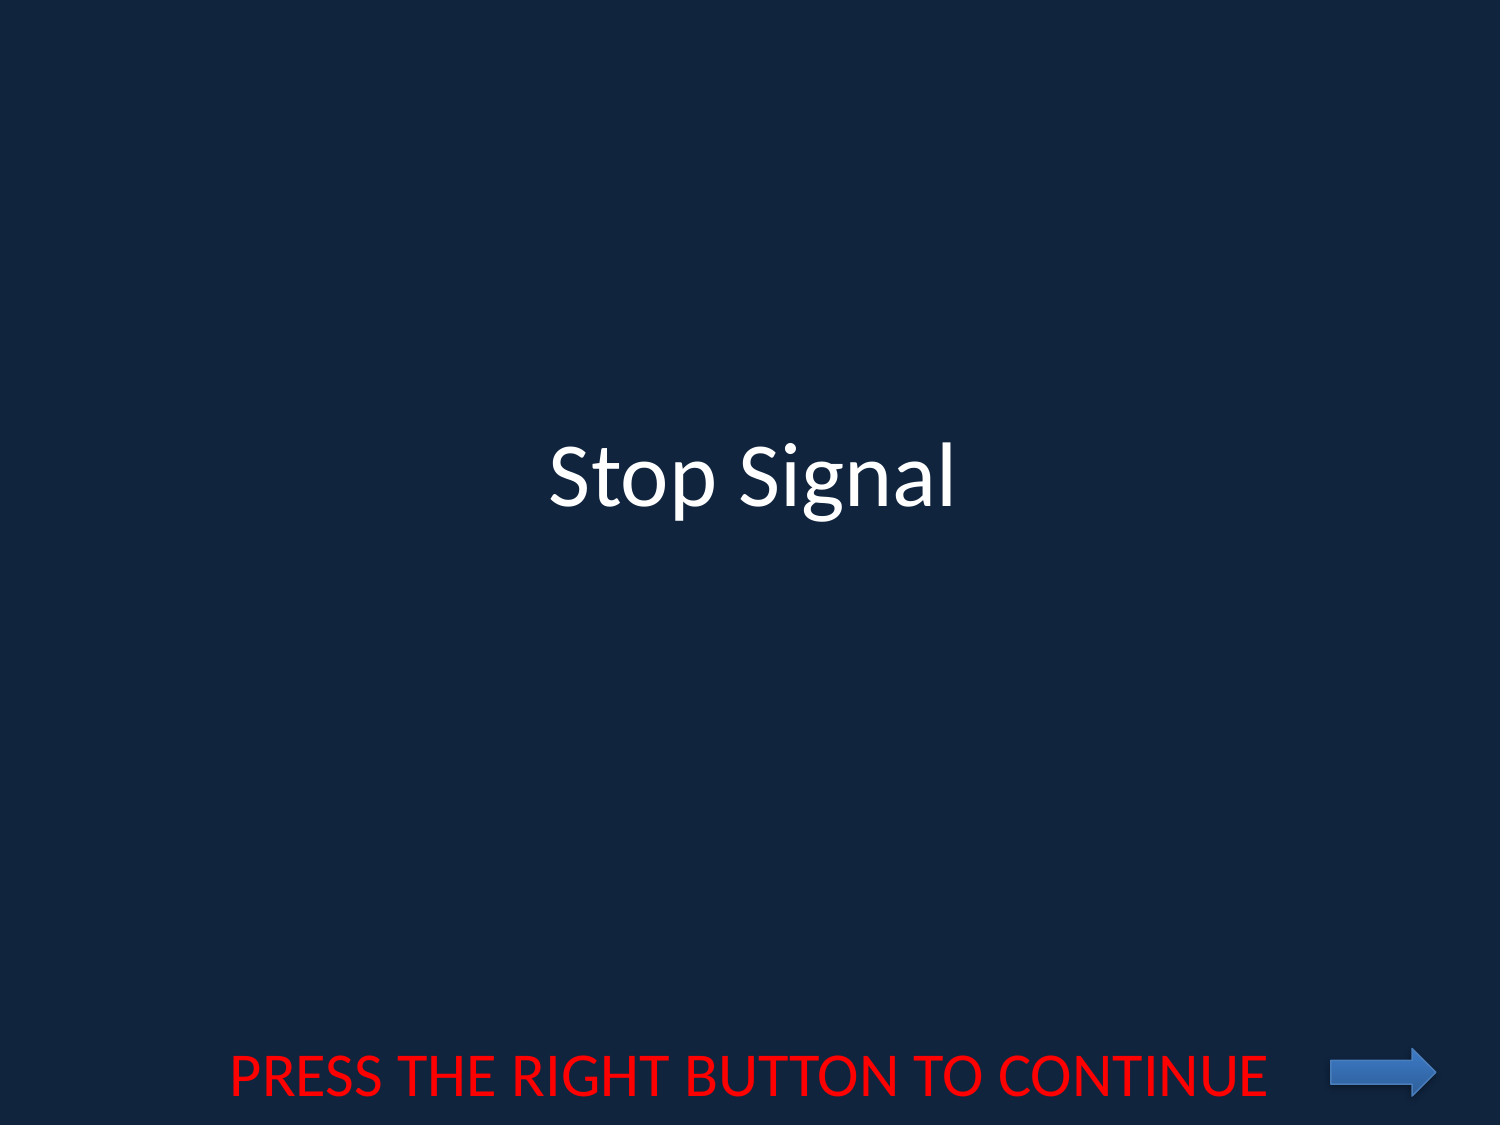

# Stop Signal
PRESS THE RIGHT BUTTON TO CONTINUE